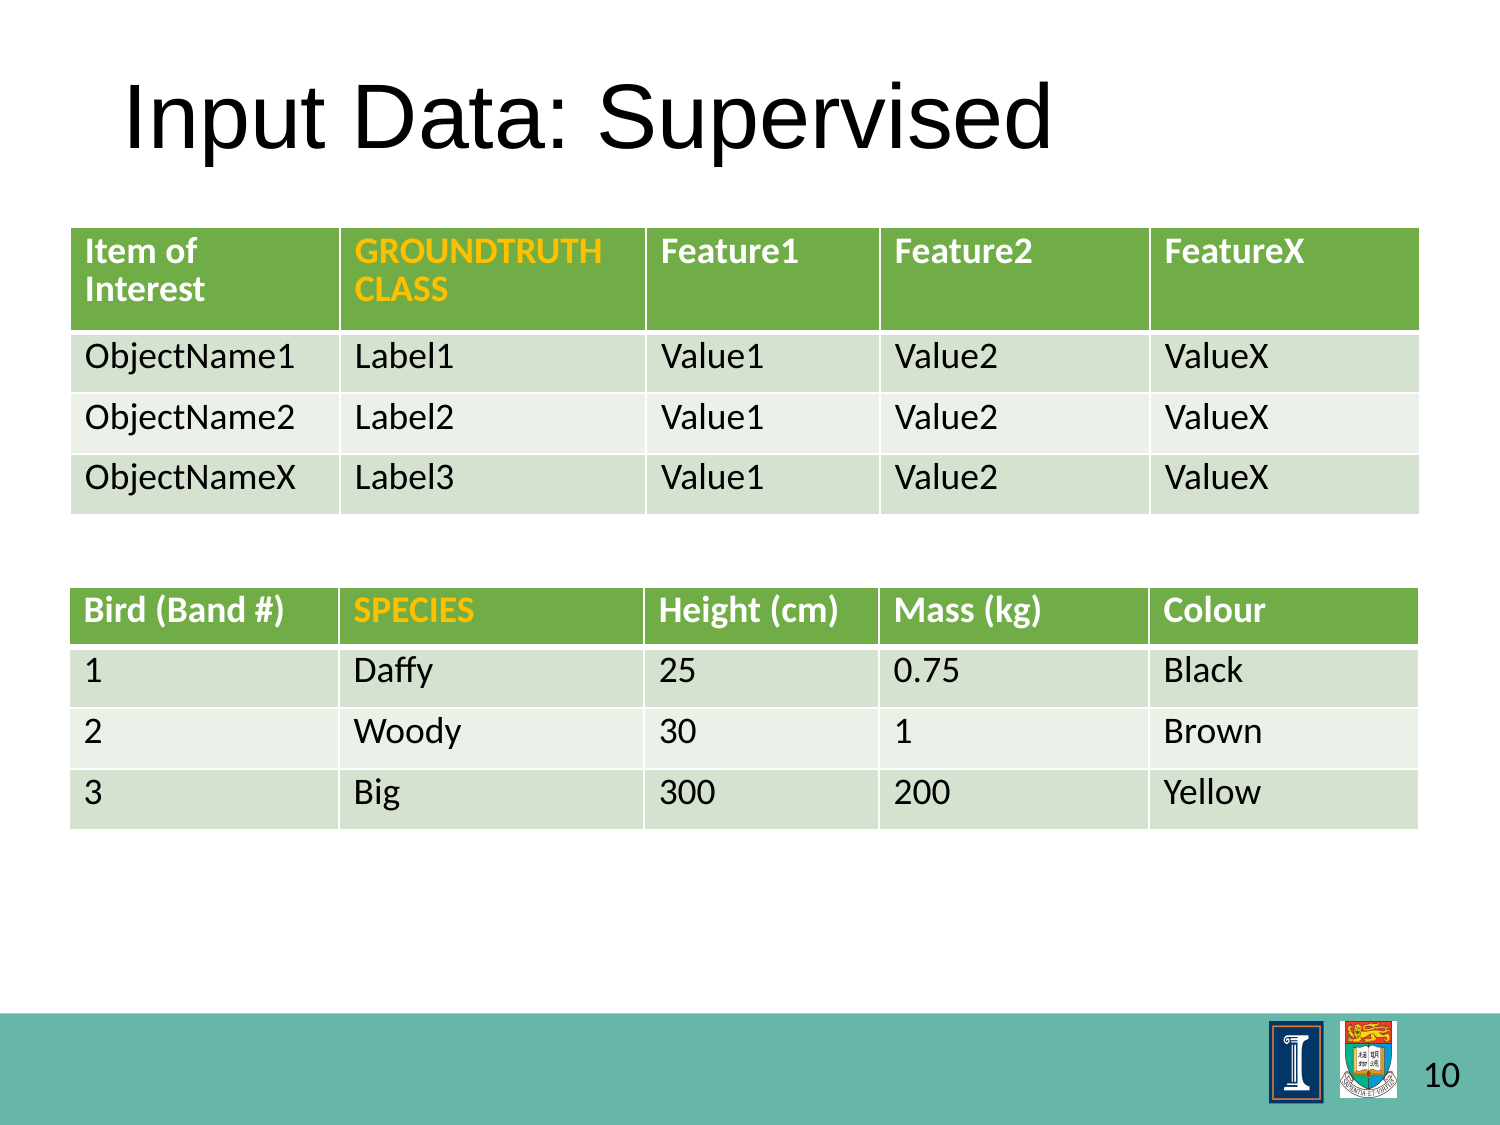

# Input Data: Supervised
| Item of Interest | GROUNDTRUTH CLASS | Feature1 | Feature2 | FeatureX |
| --- | --- | --- | --- | --- |
| ObjectName1 | Label1 | Value1 | Value2 | ValueX |
| ObjectName2 | Label2 | Value1 | Value2 | ValueX |
| ObjectNameX | Label3 | Value1 | Value2 | ValueX |

| Bird (Band #) | SPECIES | Height (cm) | Mass (kg) | Colour |
| --- | --- | --- | --- | --- |
| 1 | Daffy | 25 | 0.75 | Black |
| 2 | Woody | 30 | 1 | Brown |
| 3 | Big | 300 | 200 | Yellow |
10